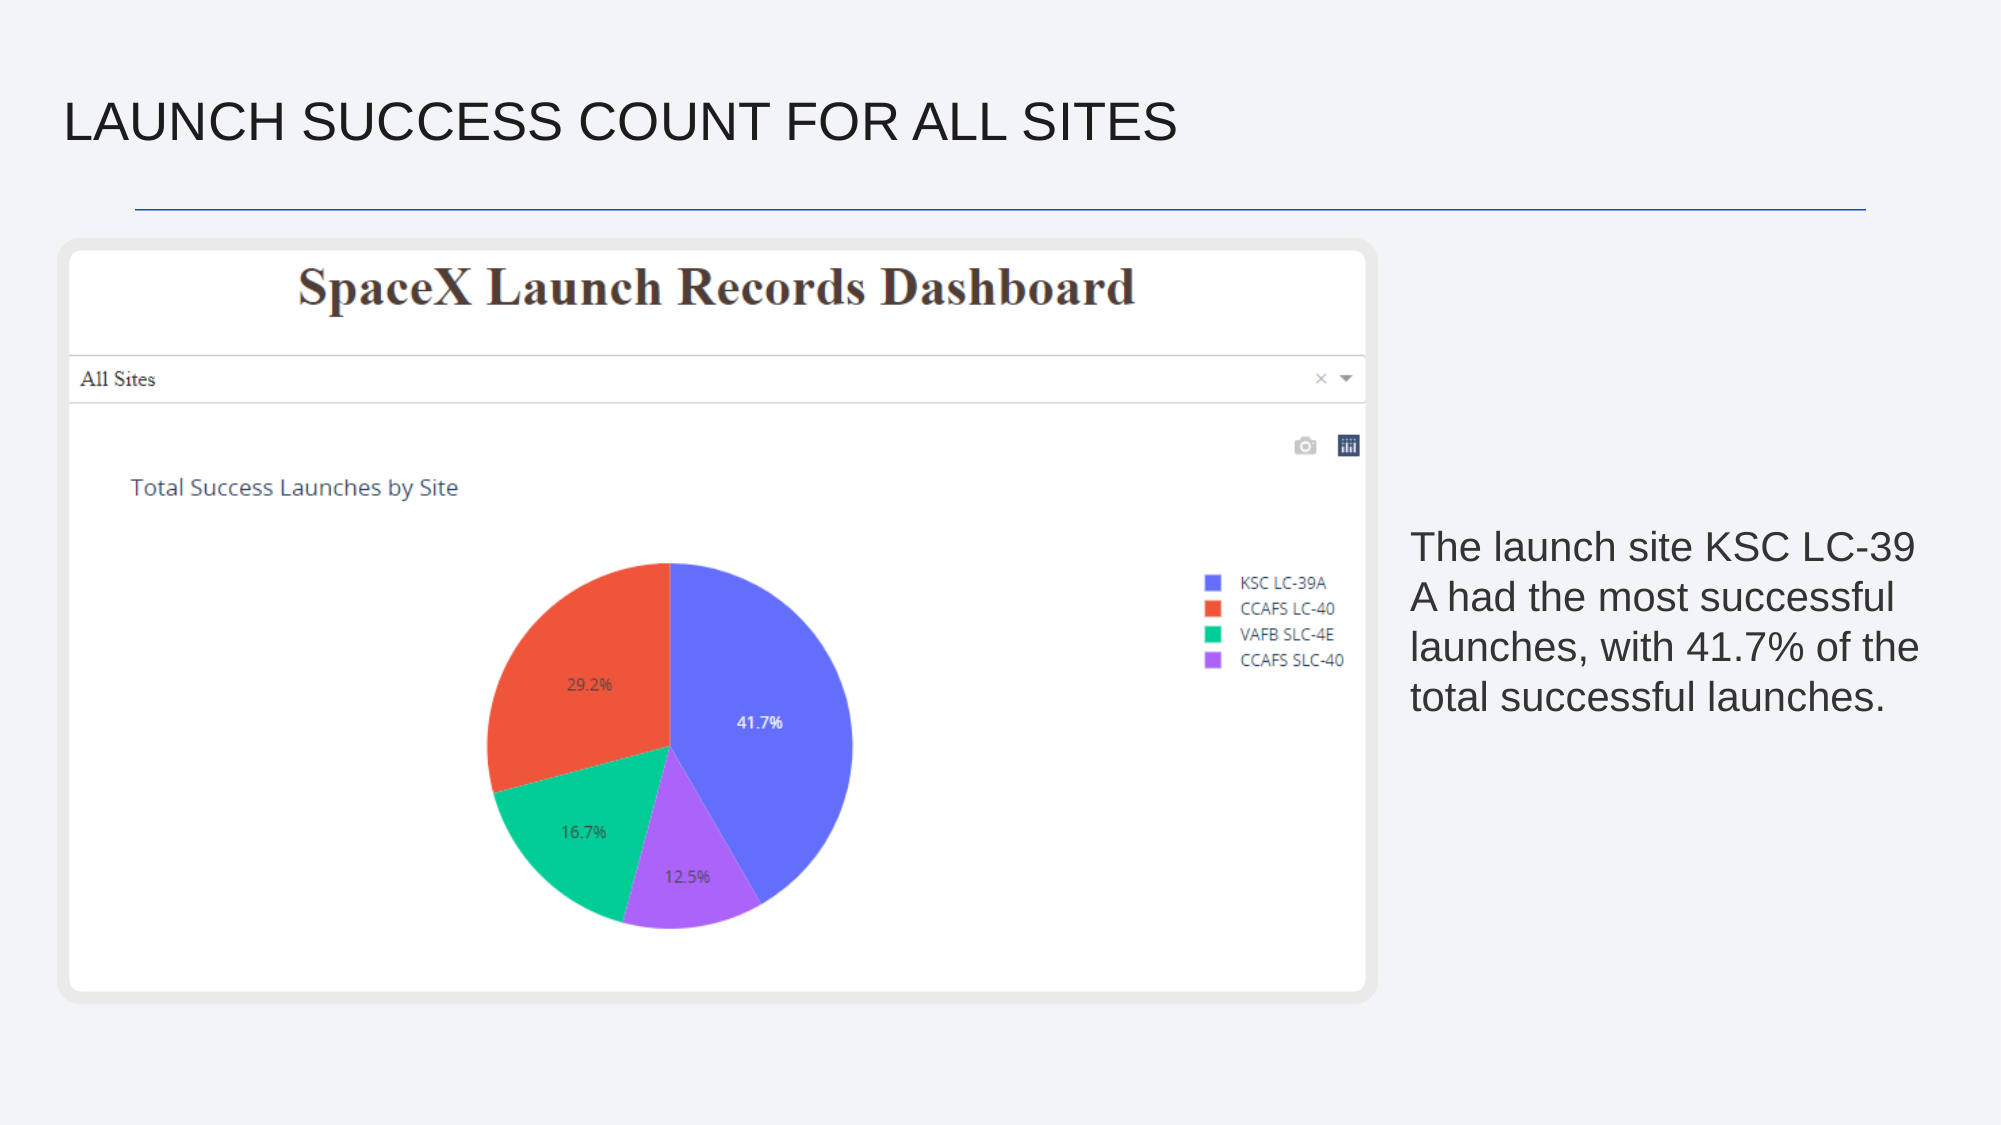

launch success count for all sites
The launch site KSC LC-39 A had the most successful launches, with 41.7% of the total successful launches.